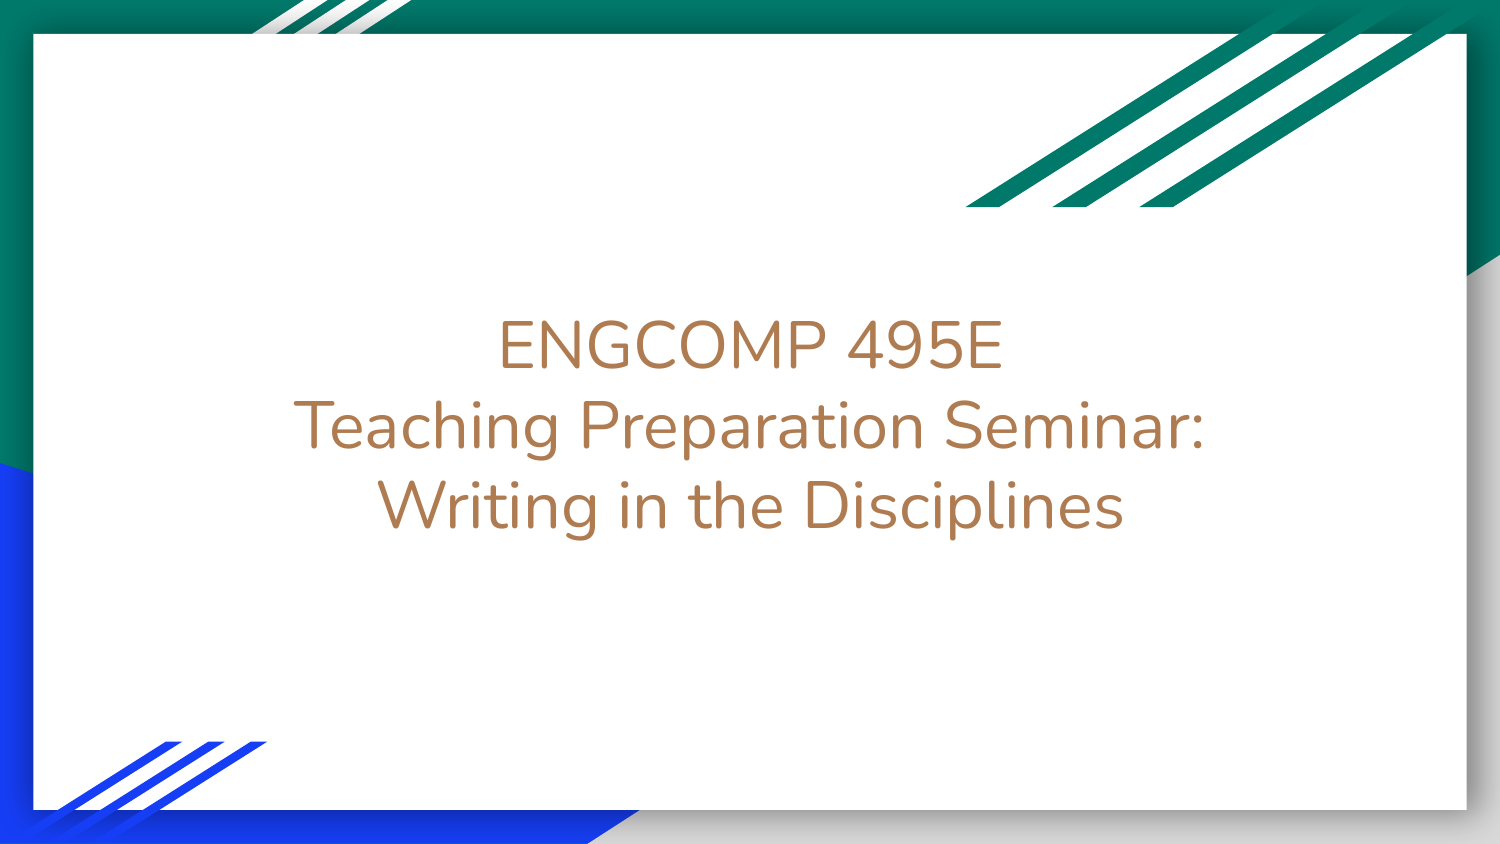

# ENGCOMP 495E
Teaching Preparation Seminar: Writing in the Disciplines